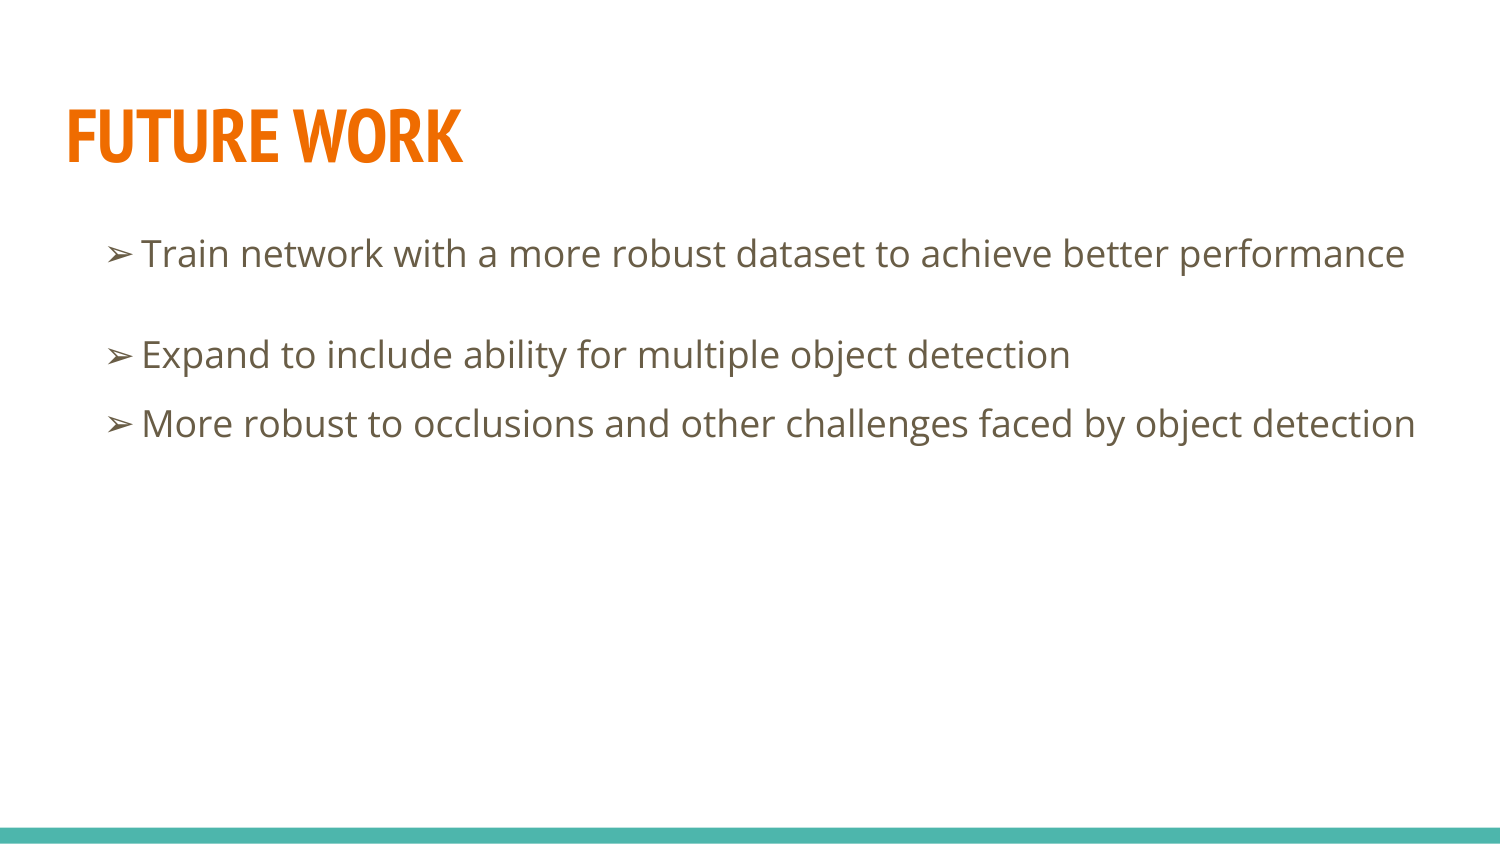

# FUTURE WORK
Train network with a more robust dataset to achieve better performance
Expand to include ability for multiple object detection
More robust to occlusions and other challenges faced by object detection